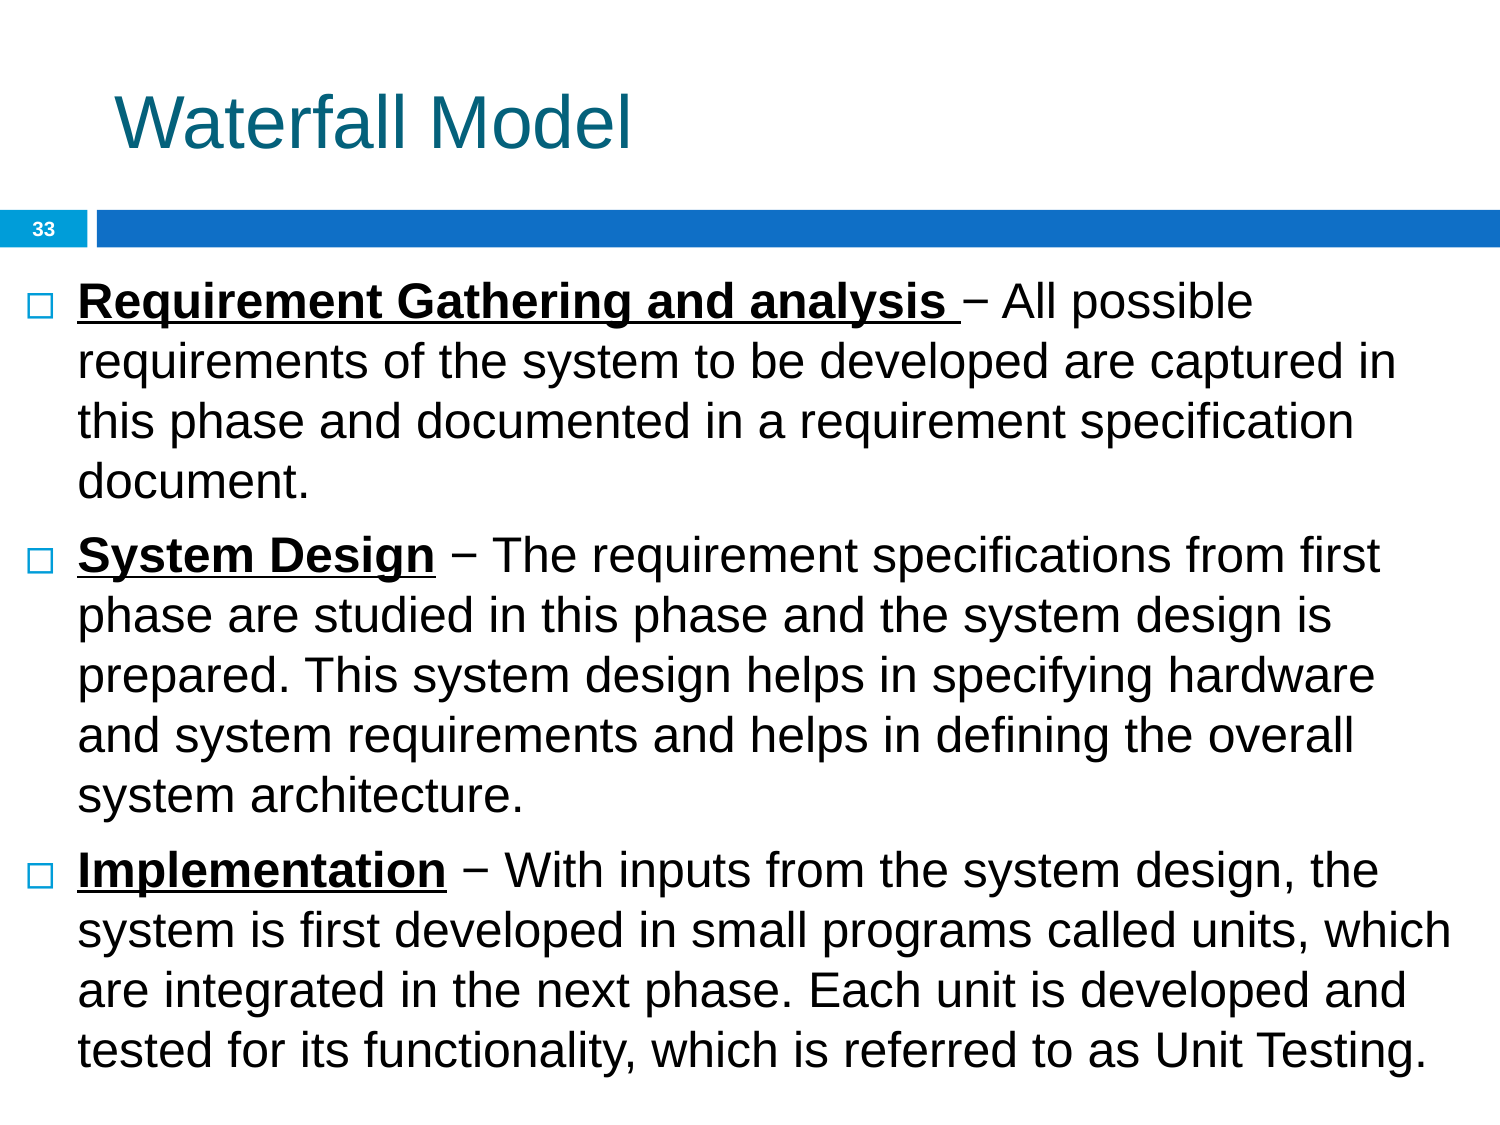

# Waterfall Model
33
Requirement Gathering and analysis − All possible requirements of the system to be developed are captured in this phase and documented in a requirement specification document.
System Design − The requirement specifications from first phase are studied in this phase and the system design is prepared. This system design helps in specifying hardware and system requirements and helps in defining the overall system architecture.
Implementation − With inputs from the system design, the system is first developed in small programs called units, which are integrated in the next phase. Each unit is developed and tested for its functionality, which is referred to as Unit Testing.